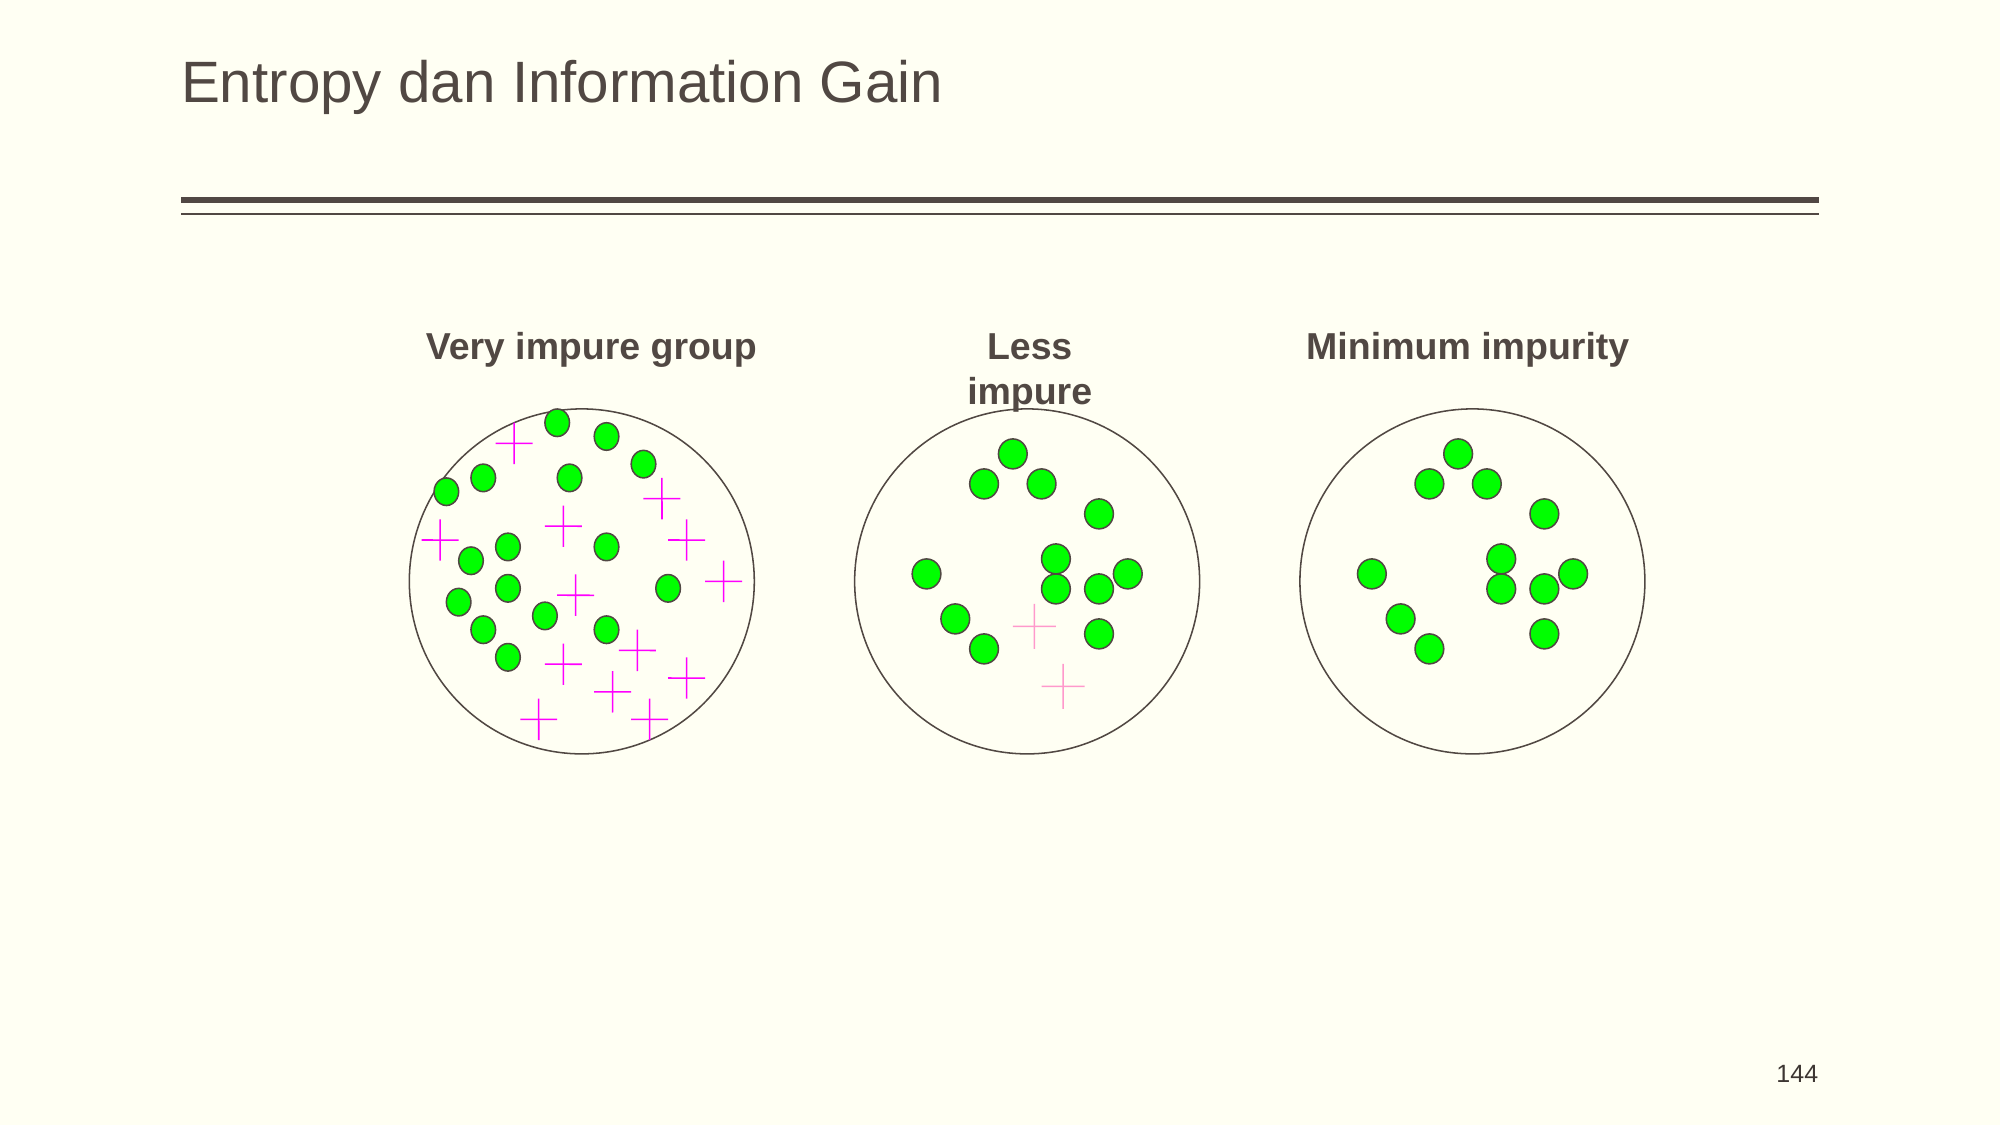

# Entropy dan Information Gain
Very impure group
Minimum impurity
Less impure

144